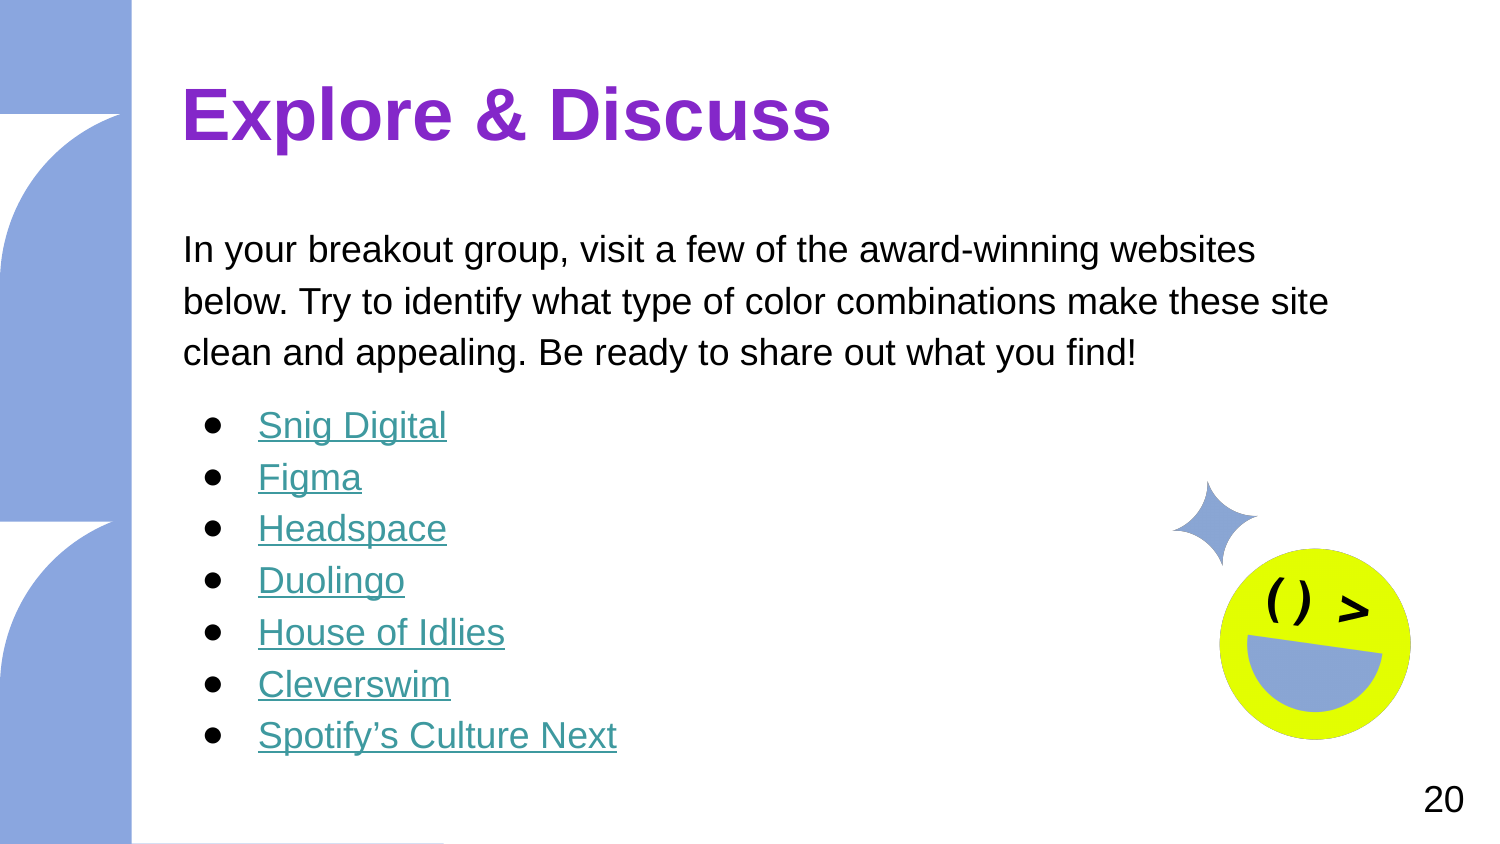

# Explore & Discuss
In your breakout group, visit a few of the award-winning websites below. Try to identify what type of color combinations make these site clean and appealing. Be ready to share out what you find!
Snig Digital
Figma
Headspace
Duolingo
House of Idlies
Cleverswim
Spotify’s Culture Next